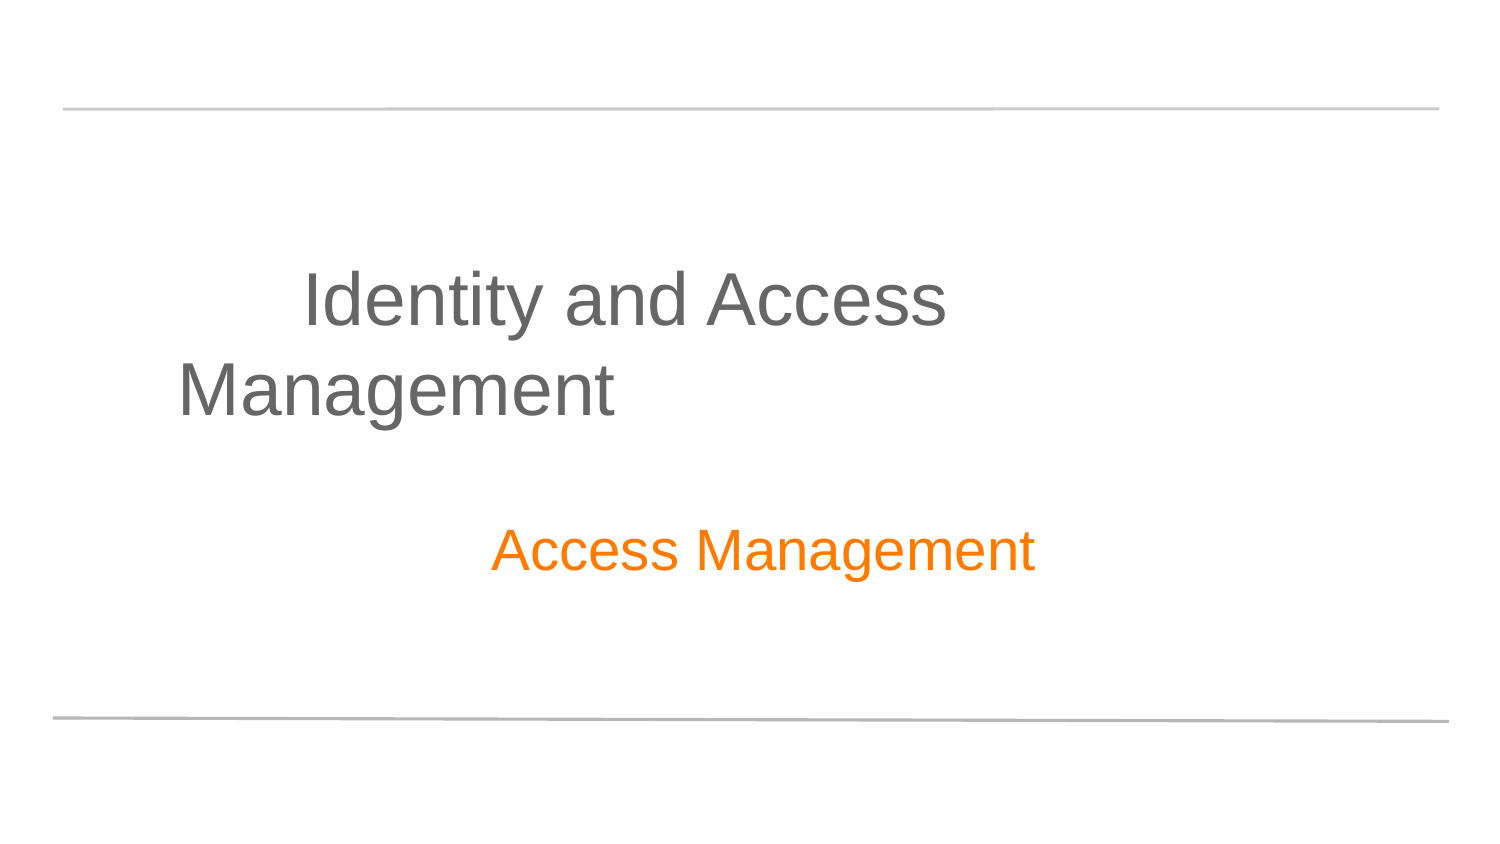

# Identity and Access Management
        Access Management